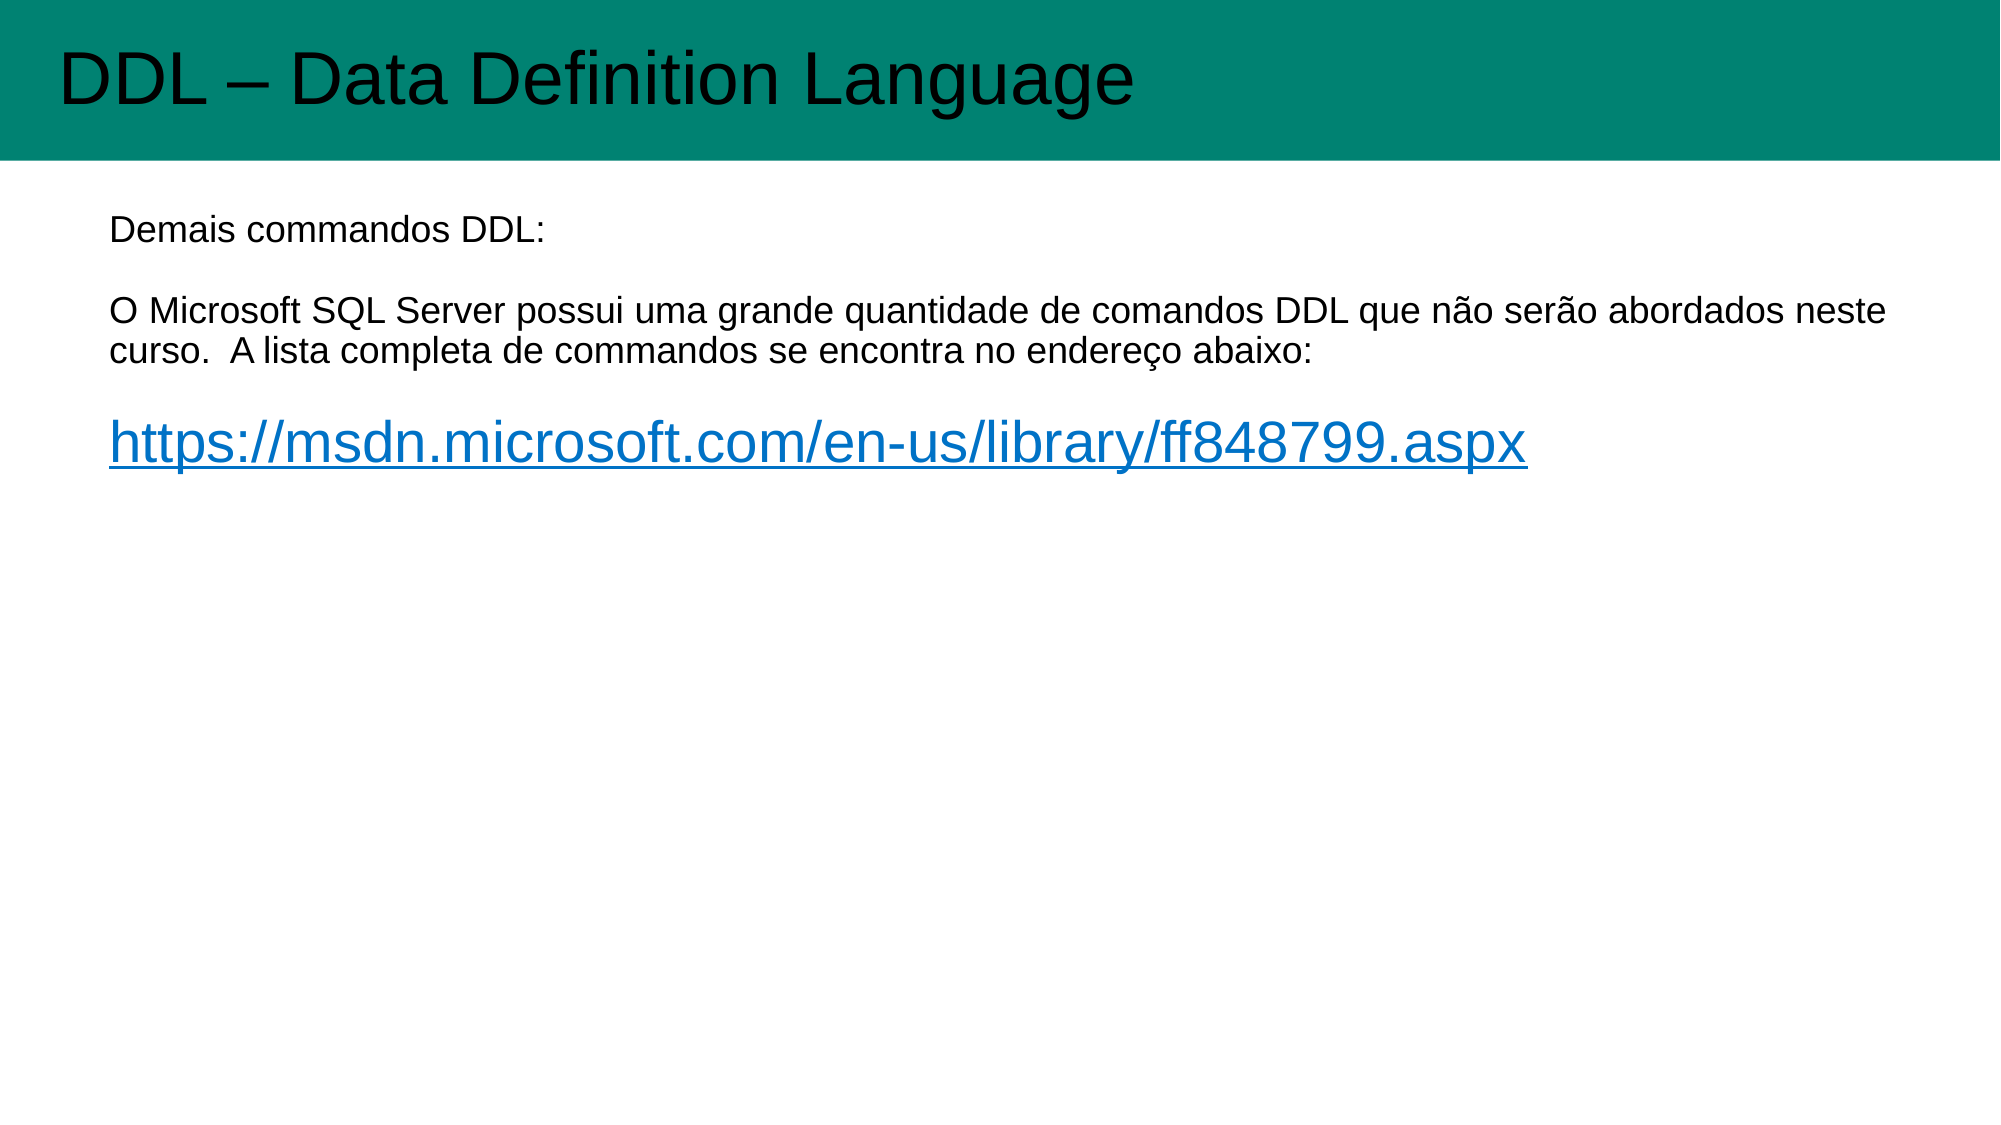

DDL – Data Definition Language
#
Demais commandos DDL:

O Microsoft SQL Server possui uma grande quantidade de comandos DDL que não serão abordados neste curso.  A lista completa de commandos se encontra no endereço abaixo:

https://msdn.microsoft.com/en-us/library/ff848799.aspx